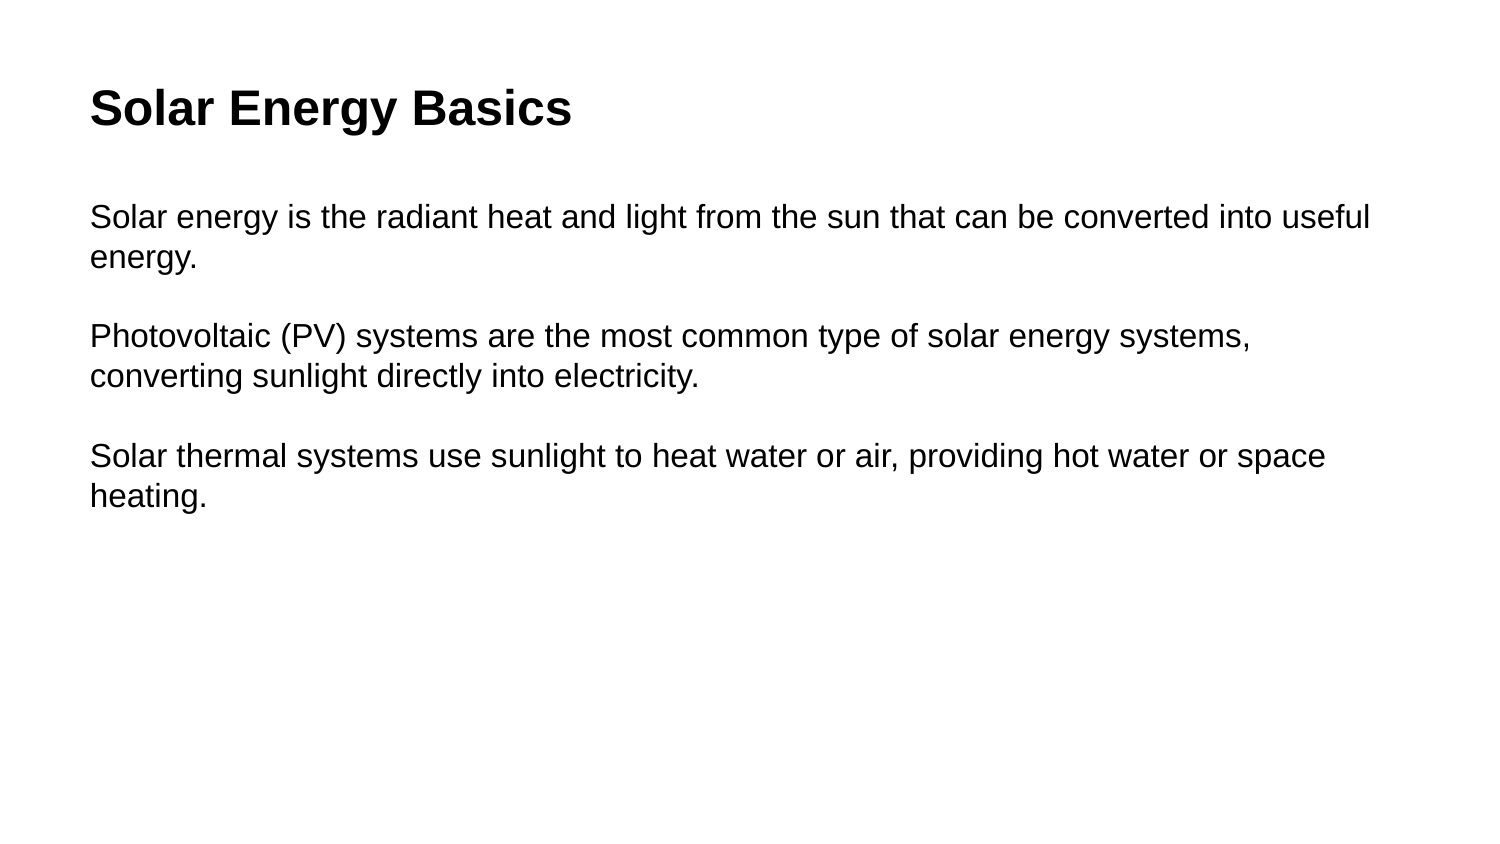

Solar Energy Basics
Solar energy is the radiant heat and light from the sun that can be converted into useful energy.

Photovoltaic (PV) systems are the most common type of solar energy systems, converting sunlight directly into electricity.

Solar thermal systems use sunlight to heat water or air, providing hot water or space heating.